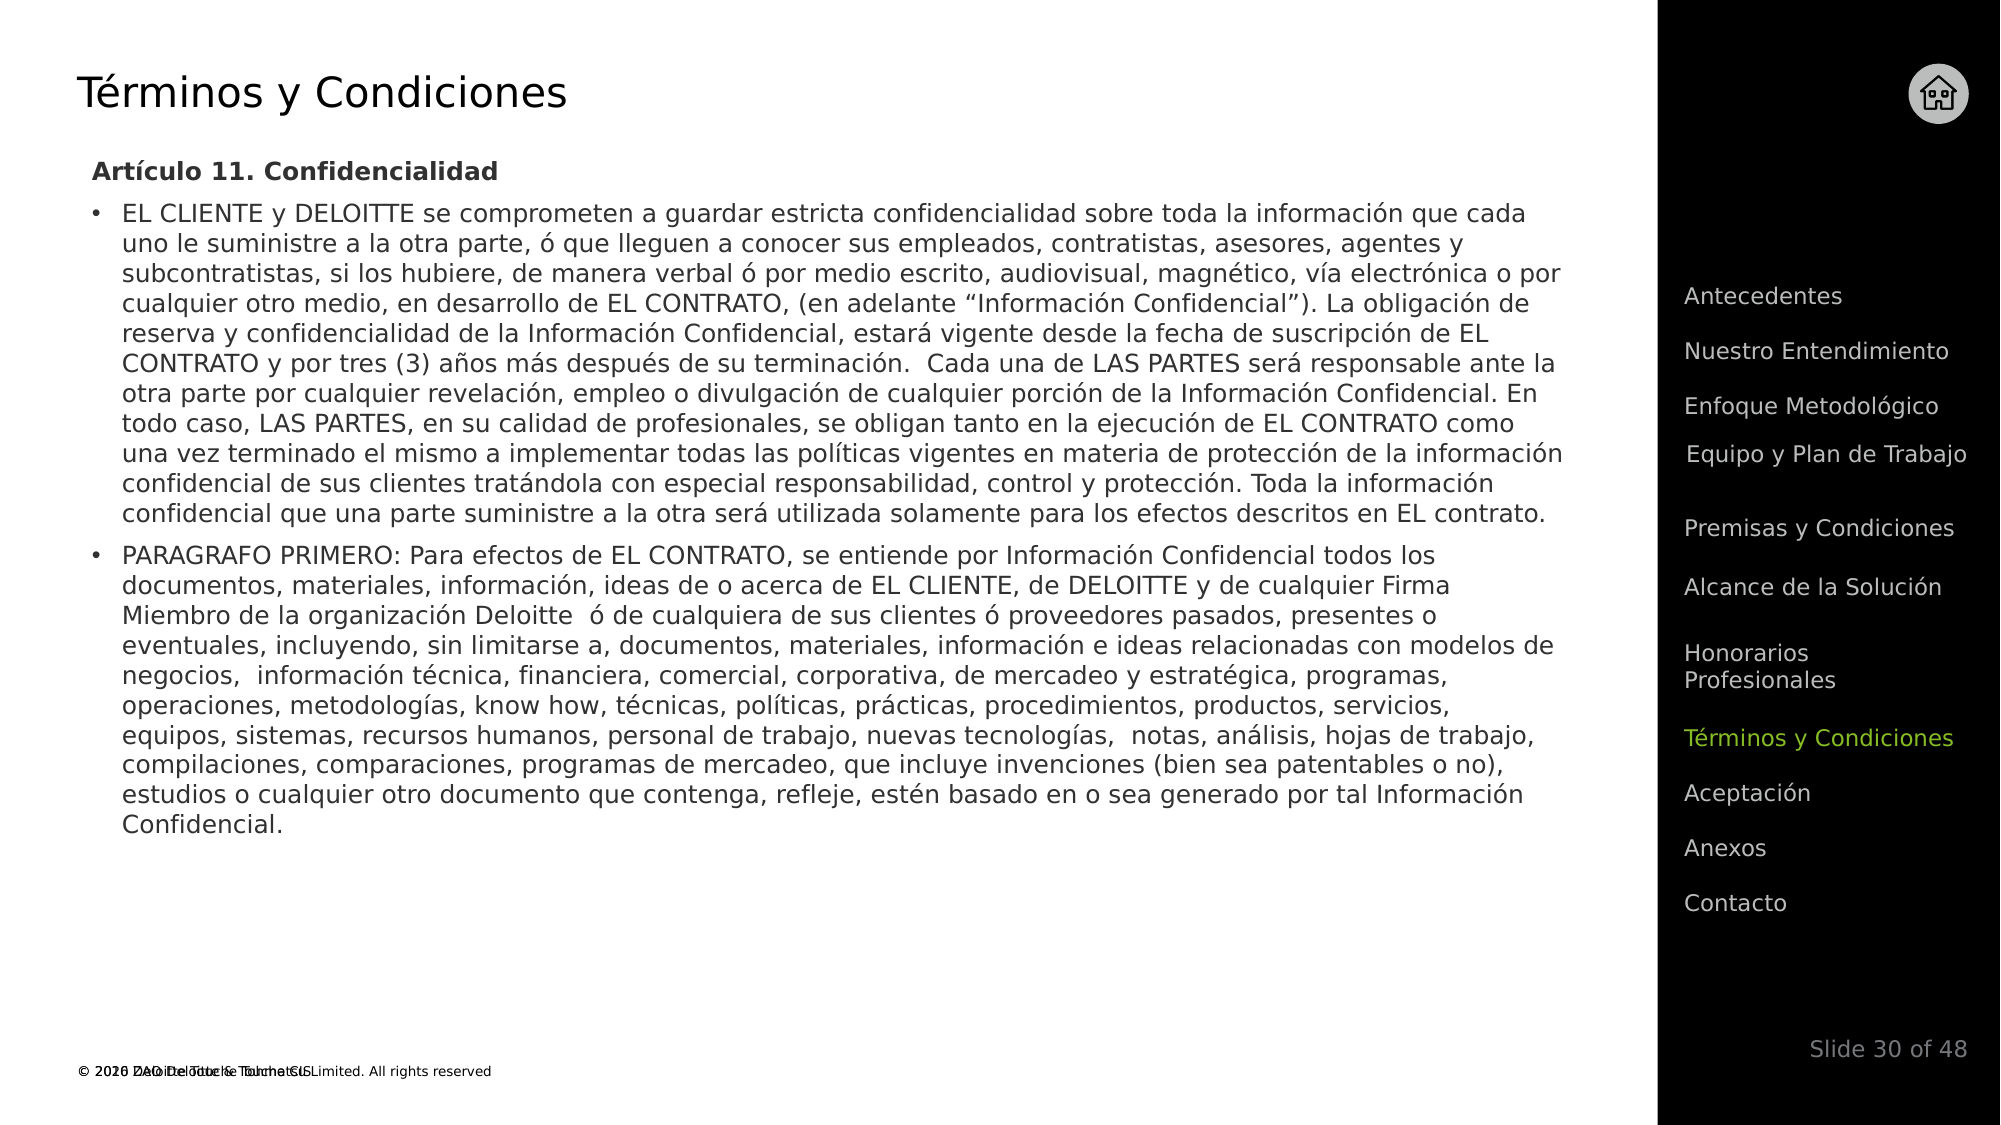

# Términos y Condiciones

Artículo 11. Confidencialidad
EL CLIENTE y DELOITTE se comprometen a guardar estricta confidencialidad sobre toda la información que cada uno le suministre a la otra parte, ó que lleguen a conocer sus empleados, contratistas, asesores, agentes y subcontratistas, si los hubiere, de manera verbal ó por medio escrito, audiovisual, magnético, vía electrónica o por cualquier otro medio, en desarrollo de EL CONTRATO, (en adelante “Información Confidencial”). La obligación de reserva y confidencialidad de la Información Confidencial, estará vigente desde la fecha de suscripción de EL CONTRATO y por tres (3) años más después de su terminación.  Cada una de LAS PARTES será responsable ante la otra parte por cualquier revelación, empleo o divulgación de cualquier porción de la Información Confidencial. En todo caso, LAS PARTES, en su calidad de profesionales, se obligan tanto en la ejecución de EL CONTRATO como una vez terminado el mismo a implementar todas las políticas vigentes en materia de protección de la información confidencial de sus clientes tratándola con especial responsabilidad, control y protección. Toda la información confidencial que una parte suministre a la otra será utilizada solamente para los efectos descritos en EL contrato.
PARAGRAFO PRIMERO: Para efectos de EL CONTRATO, se entiende por Información Confidencial todos los documentos, materiales, información, ideas de o acerca de EL CLIENTE, de DELOITTE y de cualquier Firma Miembro de la organización Deloitte  ó de cualquiera de sus clientes ó proveedores pasados, presentes o eventuales, incluyendo, sin limitarse a, documentos, materiales, información e ideas relacionadas con modelos de negocios,  información técnica, financiera, comercial, corporativa, de mercadeo y estratégica, programas, operaciones, metodologías, know how, técnicas, políticas, prácticas, procedimientos, productos, servicios, equipos, sistemas, recursos humanos, personal de trabajo, nuevas tecnologías,  notas, análisis, hojas de trabajo, compilaciones, comparaciones, programas de mercadeo, que incluye invenciones (bien sea patentables o no), estudios o cualquier otro documento que contenga, refleje, estén basado en o sea generado por tal Información Confidencial.

Antecedentes
Nuestro Entendimiento
Enfoque Metodológico
Equipo y Plan de Trabajo
Premisas y Condiciones
Alcance de la Solución
Honorarios Profesionales
Términos y Condiciones
Aceptación
Anexos
Contacto